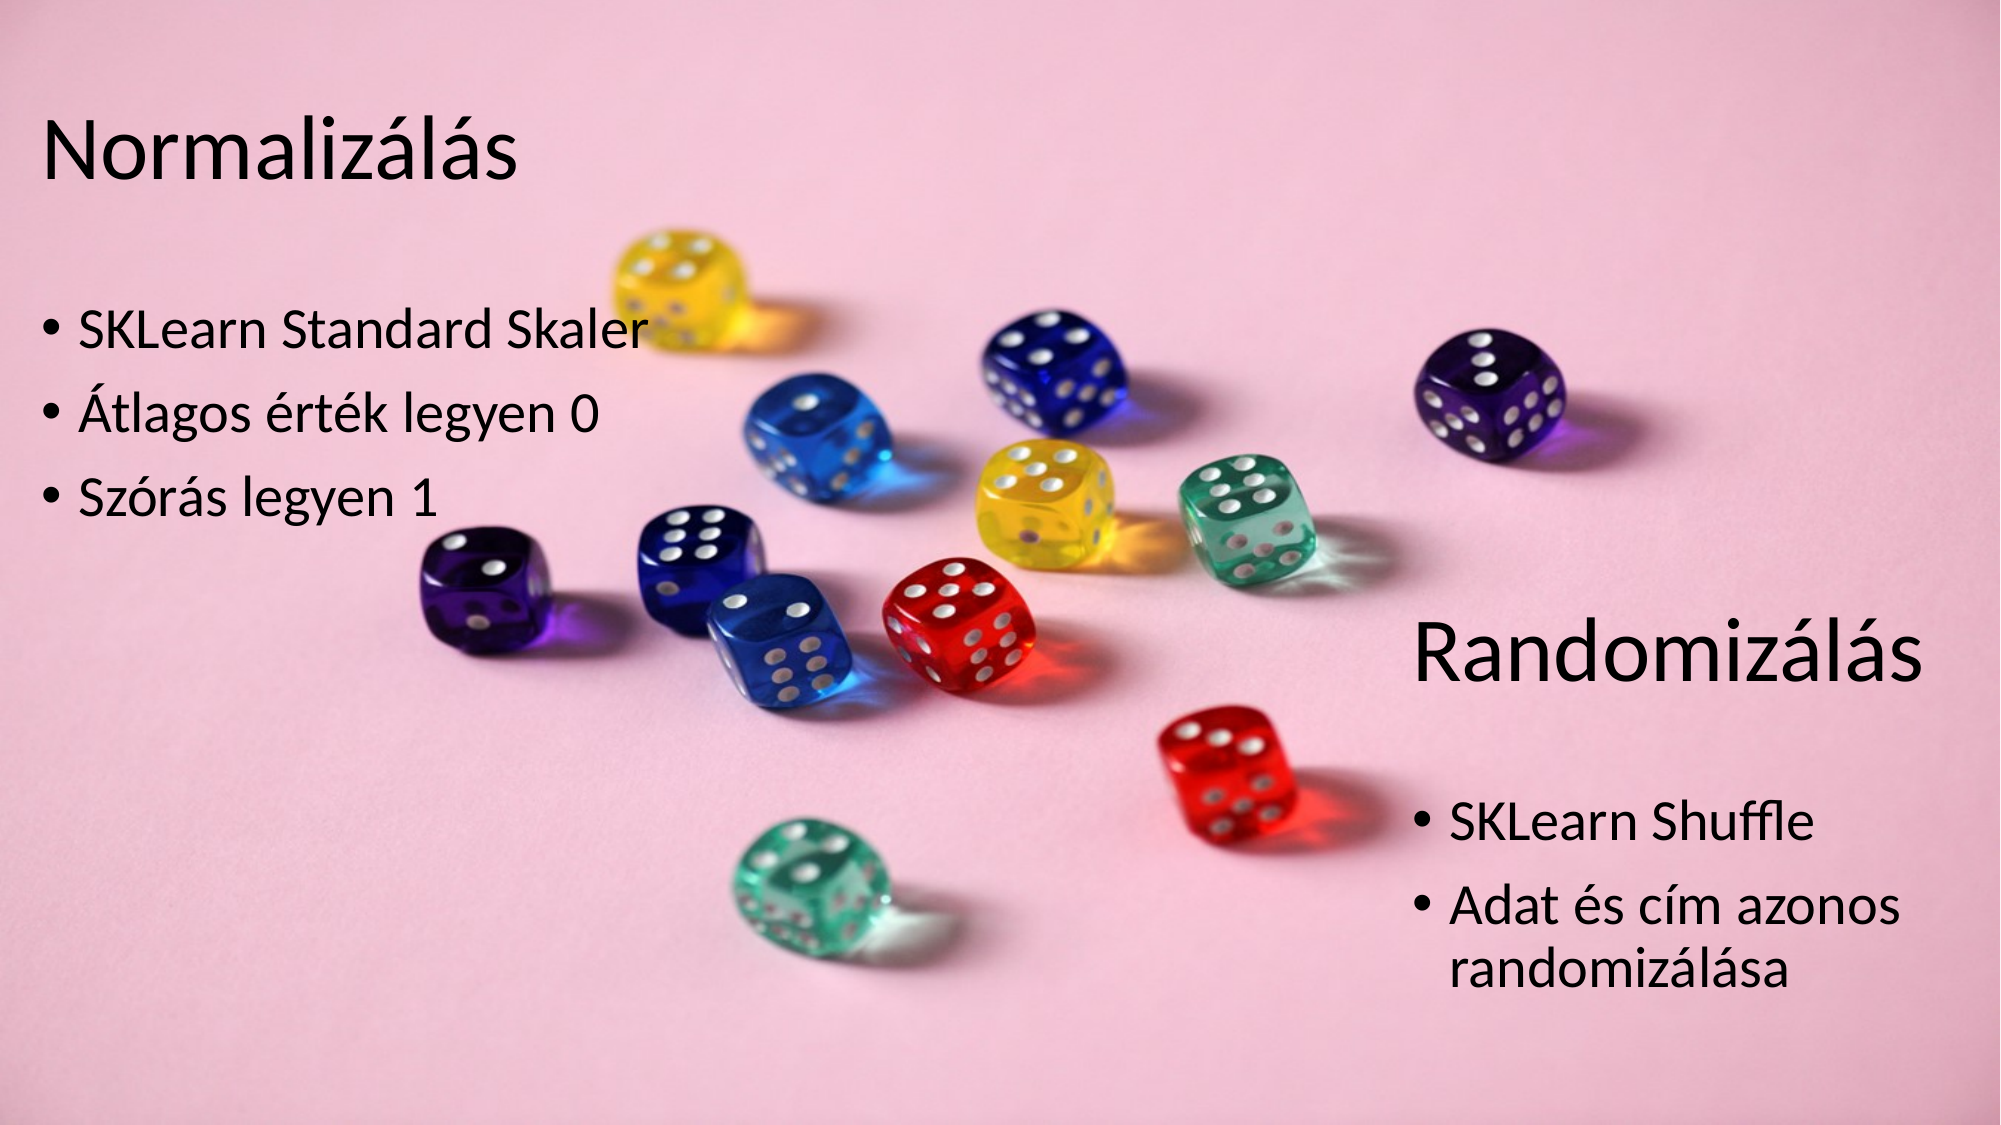

# Normalizálás
SKLearn Standard Skaler
Átlagos érték legyen 0
Szórás legyen 1
Randomizálás
SKLearn Shuffle
Adat és cím azonos randomizálása